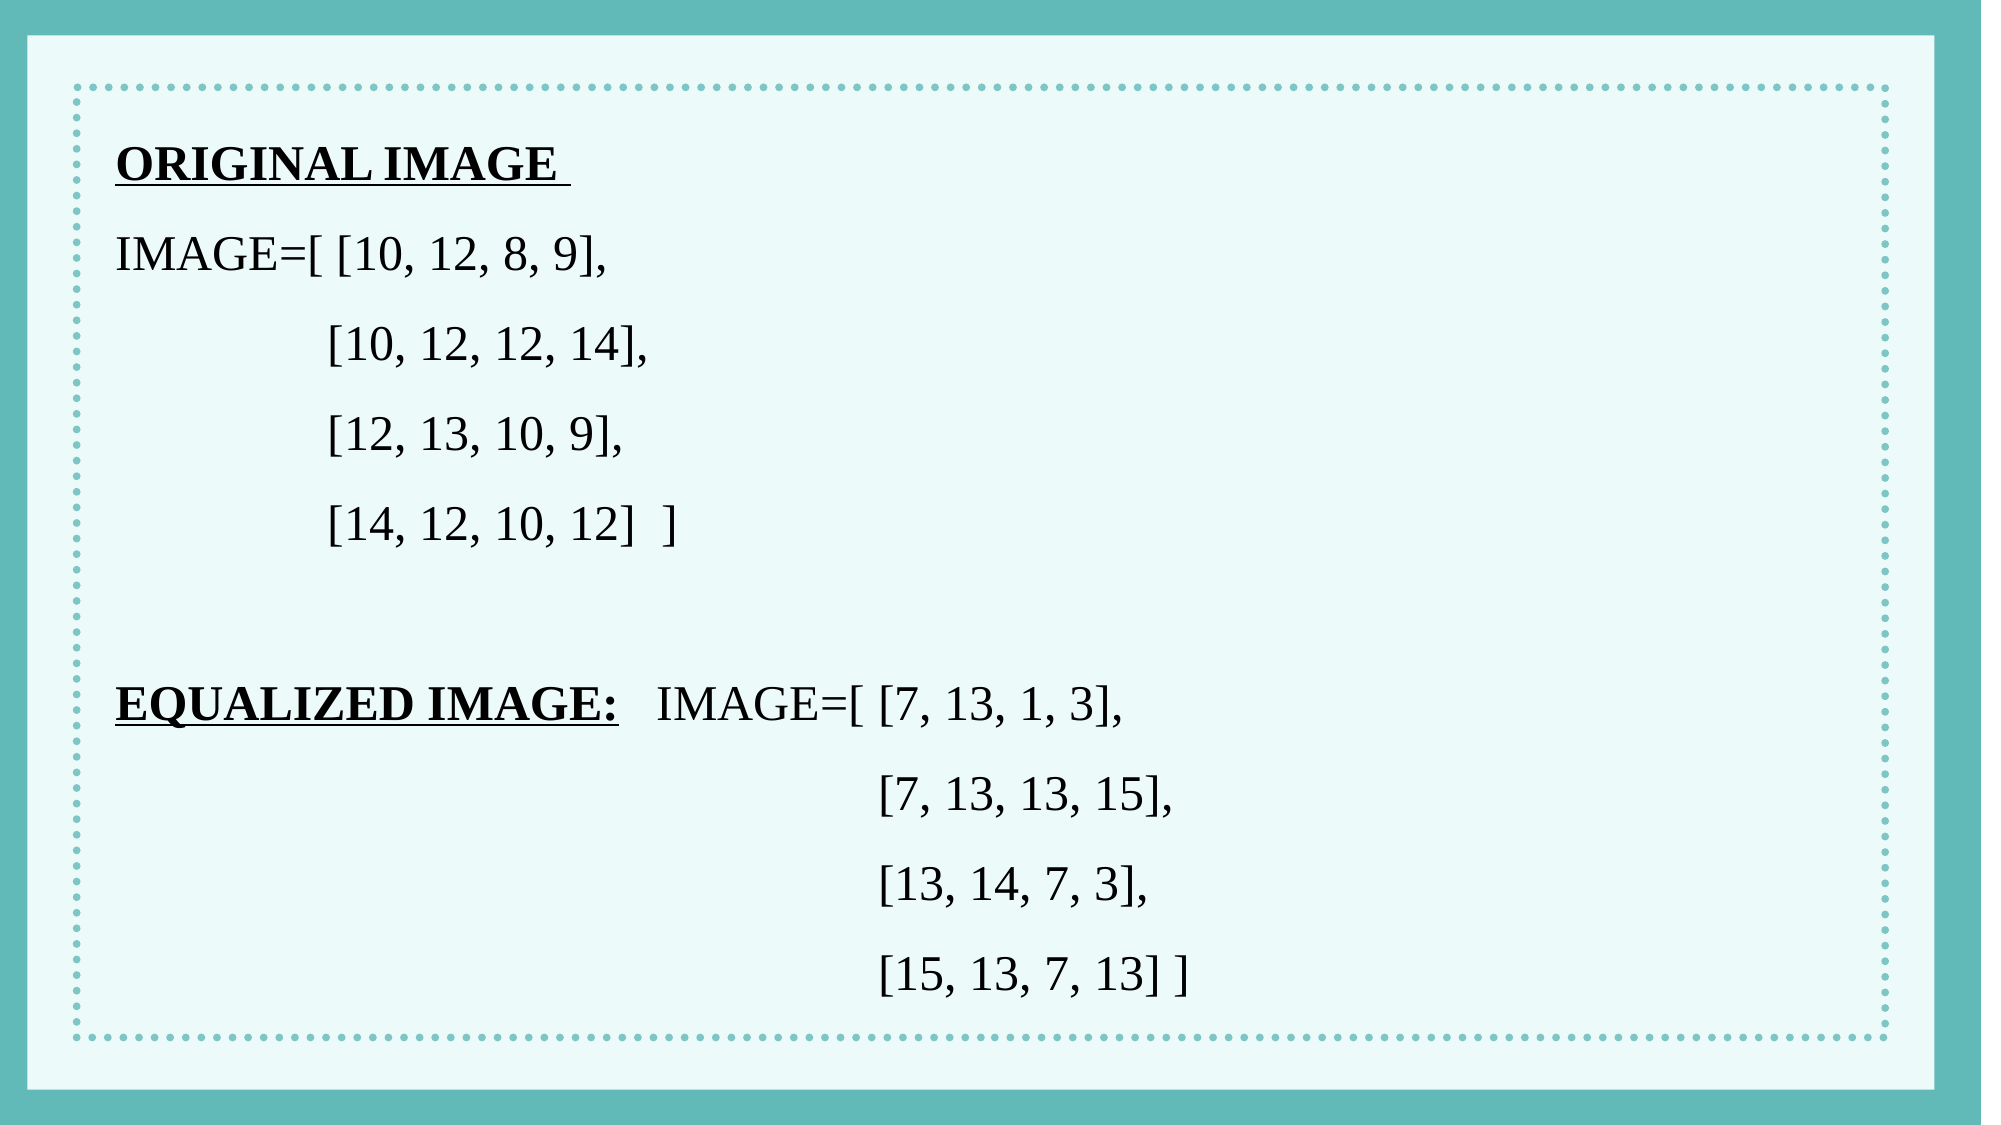

ORIGINAL IMAGE
IMAGE=[ [10, 12, 8, 9],
	     [10, 12, 12, 14],
	     [12, 13, 10, 9],
	     [14, 12, 10, 12]  ]

EQUALIZED IMAGE:   IMAGE=[ [7, 13, 1, 3],
	    				 [7, 13, 13, 15],
	    				 [13, 14, 7, 3],
	     				 [15, 13, 7, 13] ]